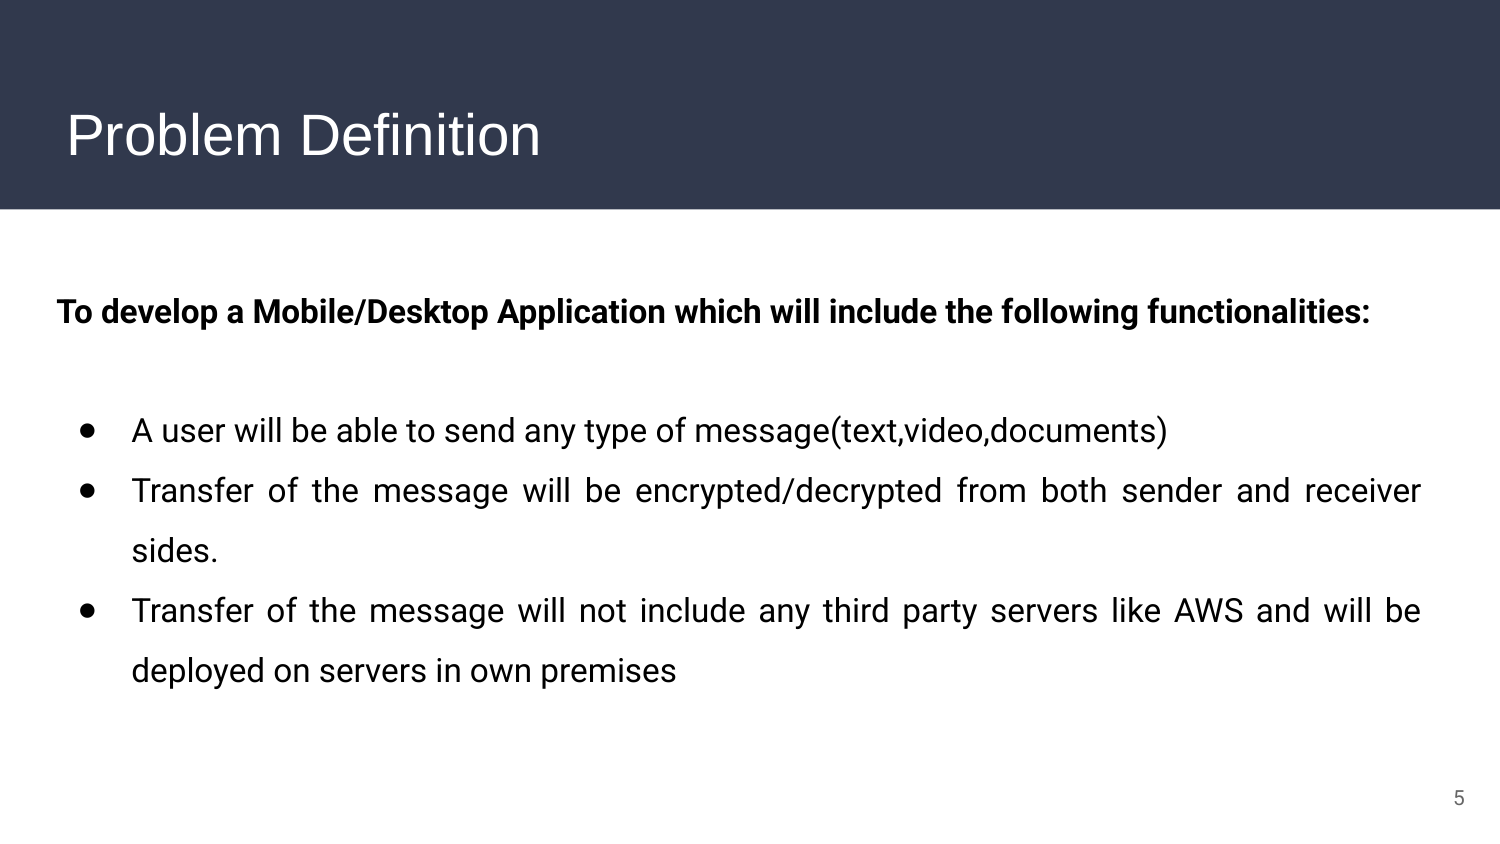

# Problem Definition
To develop a Mobile/Desktop Application which will include the following functionalities:

A user will be able to send any type of message(text,video,documents)
Transfer of the message will be encrypted/decrypted from both sender and receiver sides.
Transfer of the message will not include any third party servers like AWS and will be deployed on servers in own premises

5